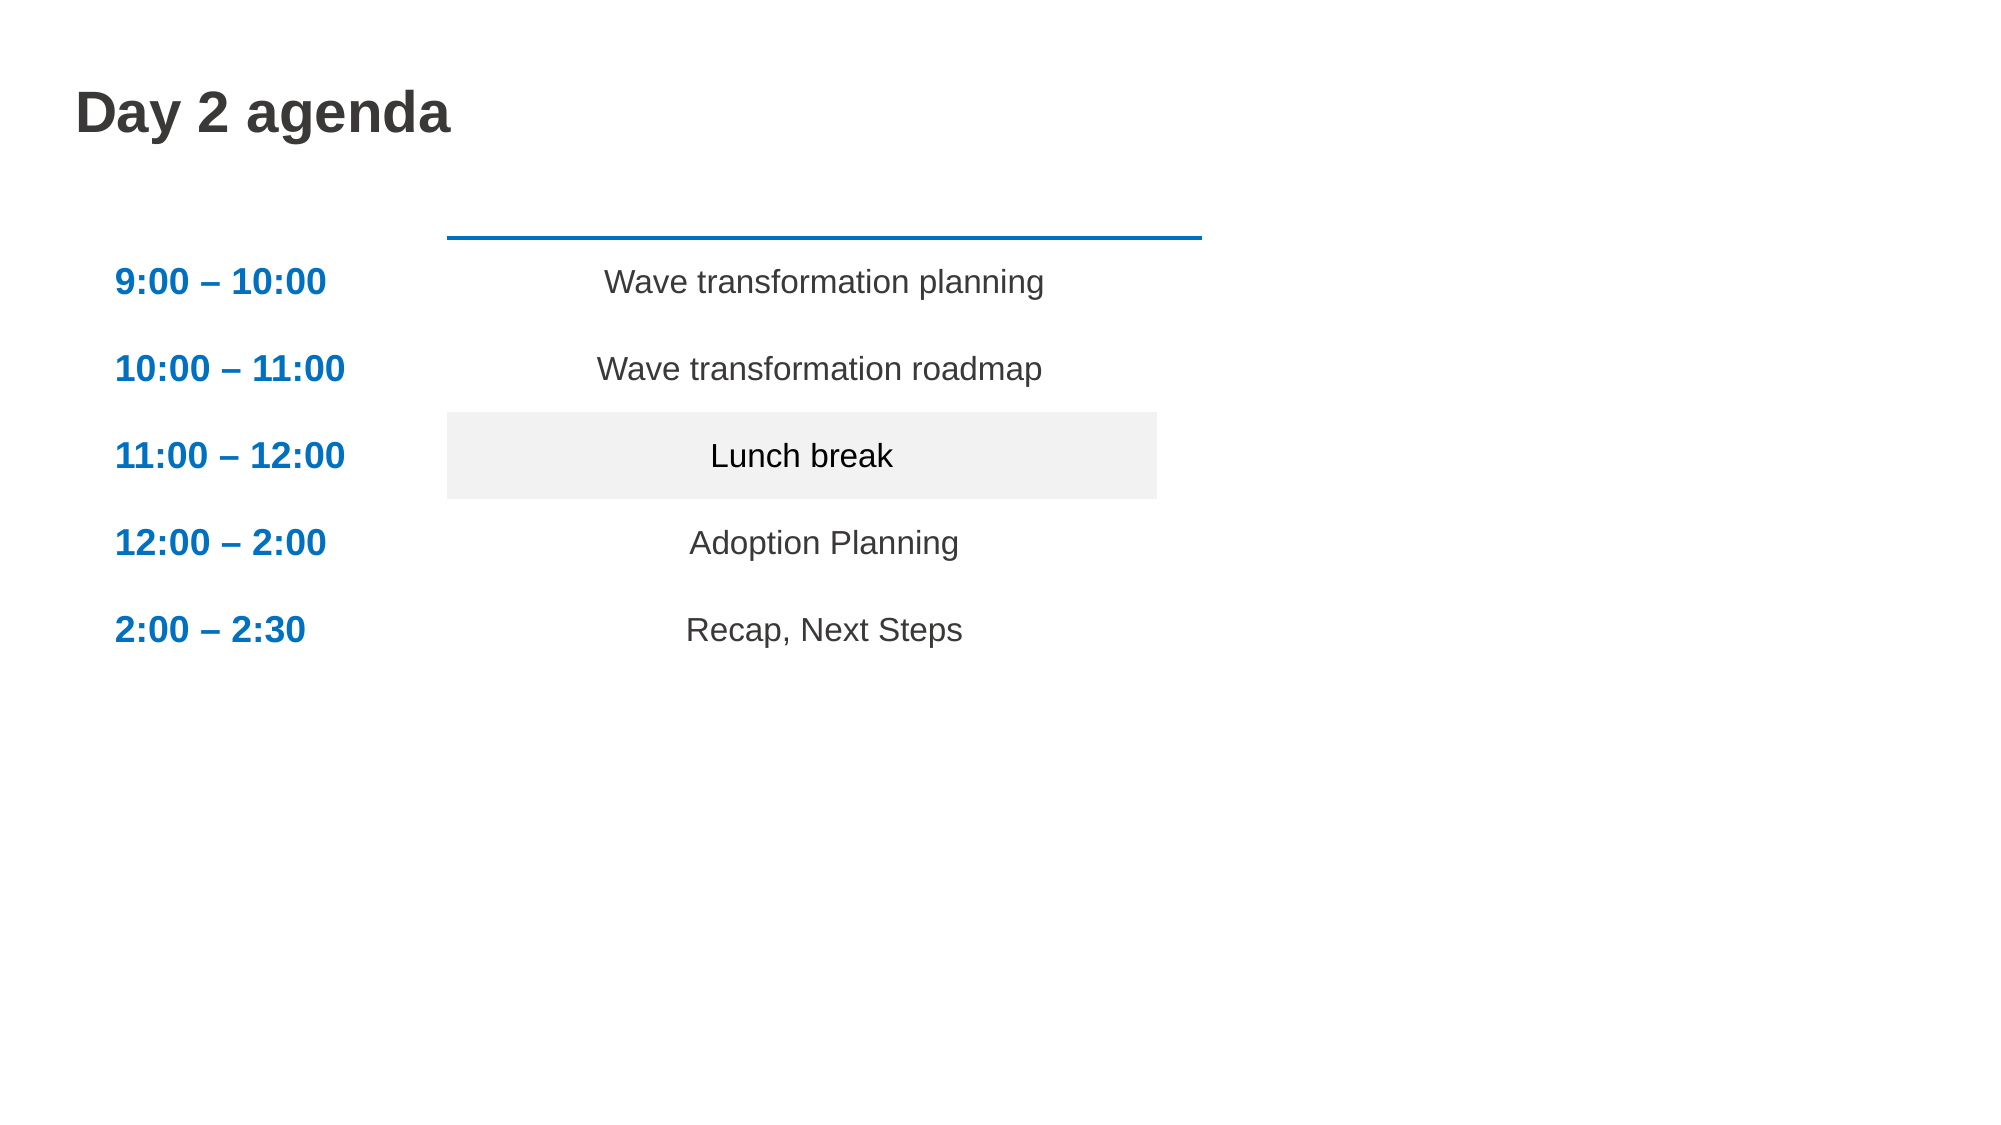

# Day 2 agenda
|  |  |  |  |
| --- | --- | --- | --- |
| 9:00 – 10:00 |  | Wave transformation planning |  |
| 10:00 – 11:00 |  | Wave transformation roadmap |  |
| 11:00 – 12:00 |  | Lunch break |  |
| 12:00 – 2:00 |  | Adoption Planning |  |
| 2:00 – 2:30 |  | Recap, Next Steps |  |